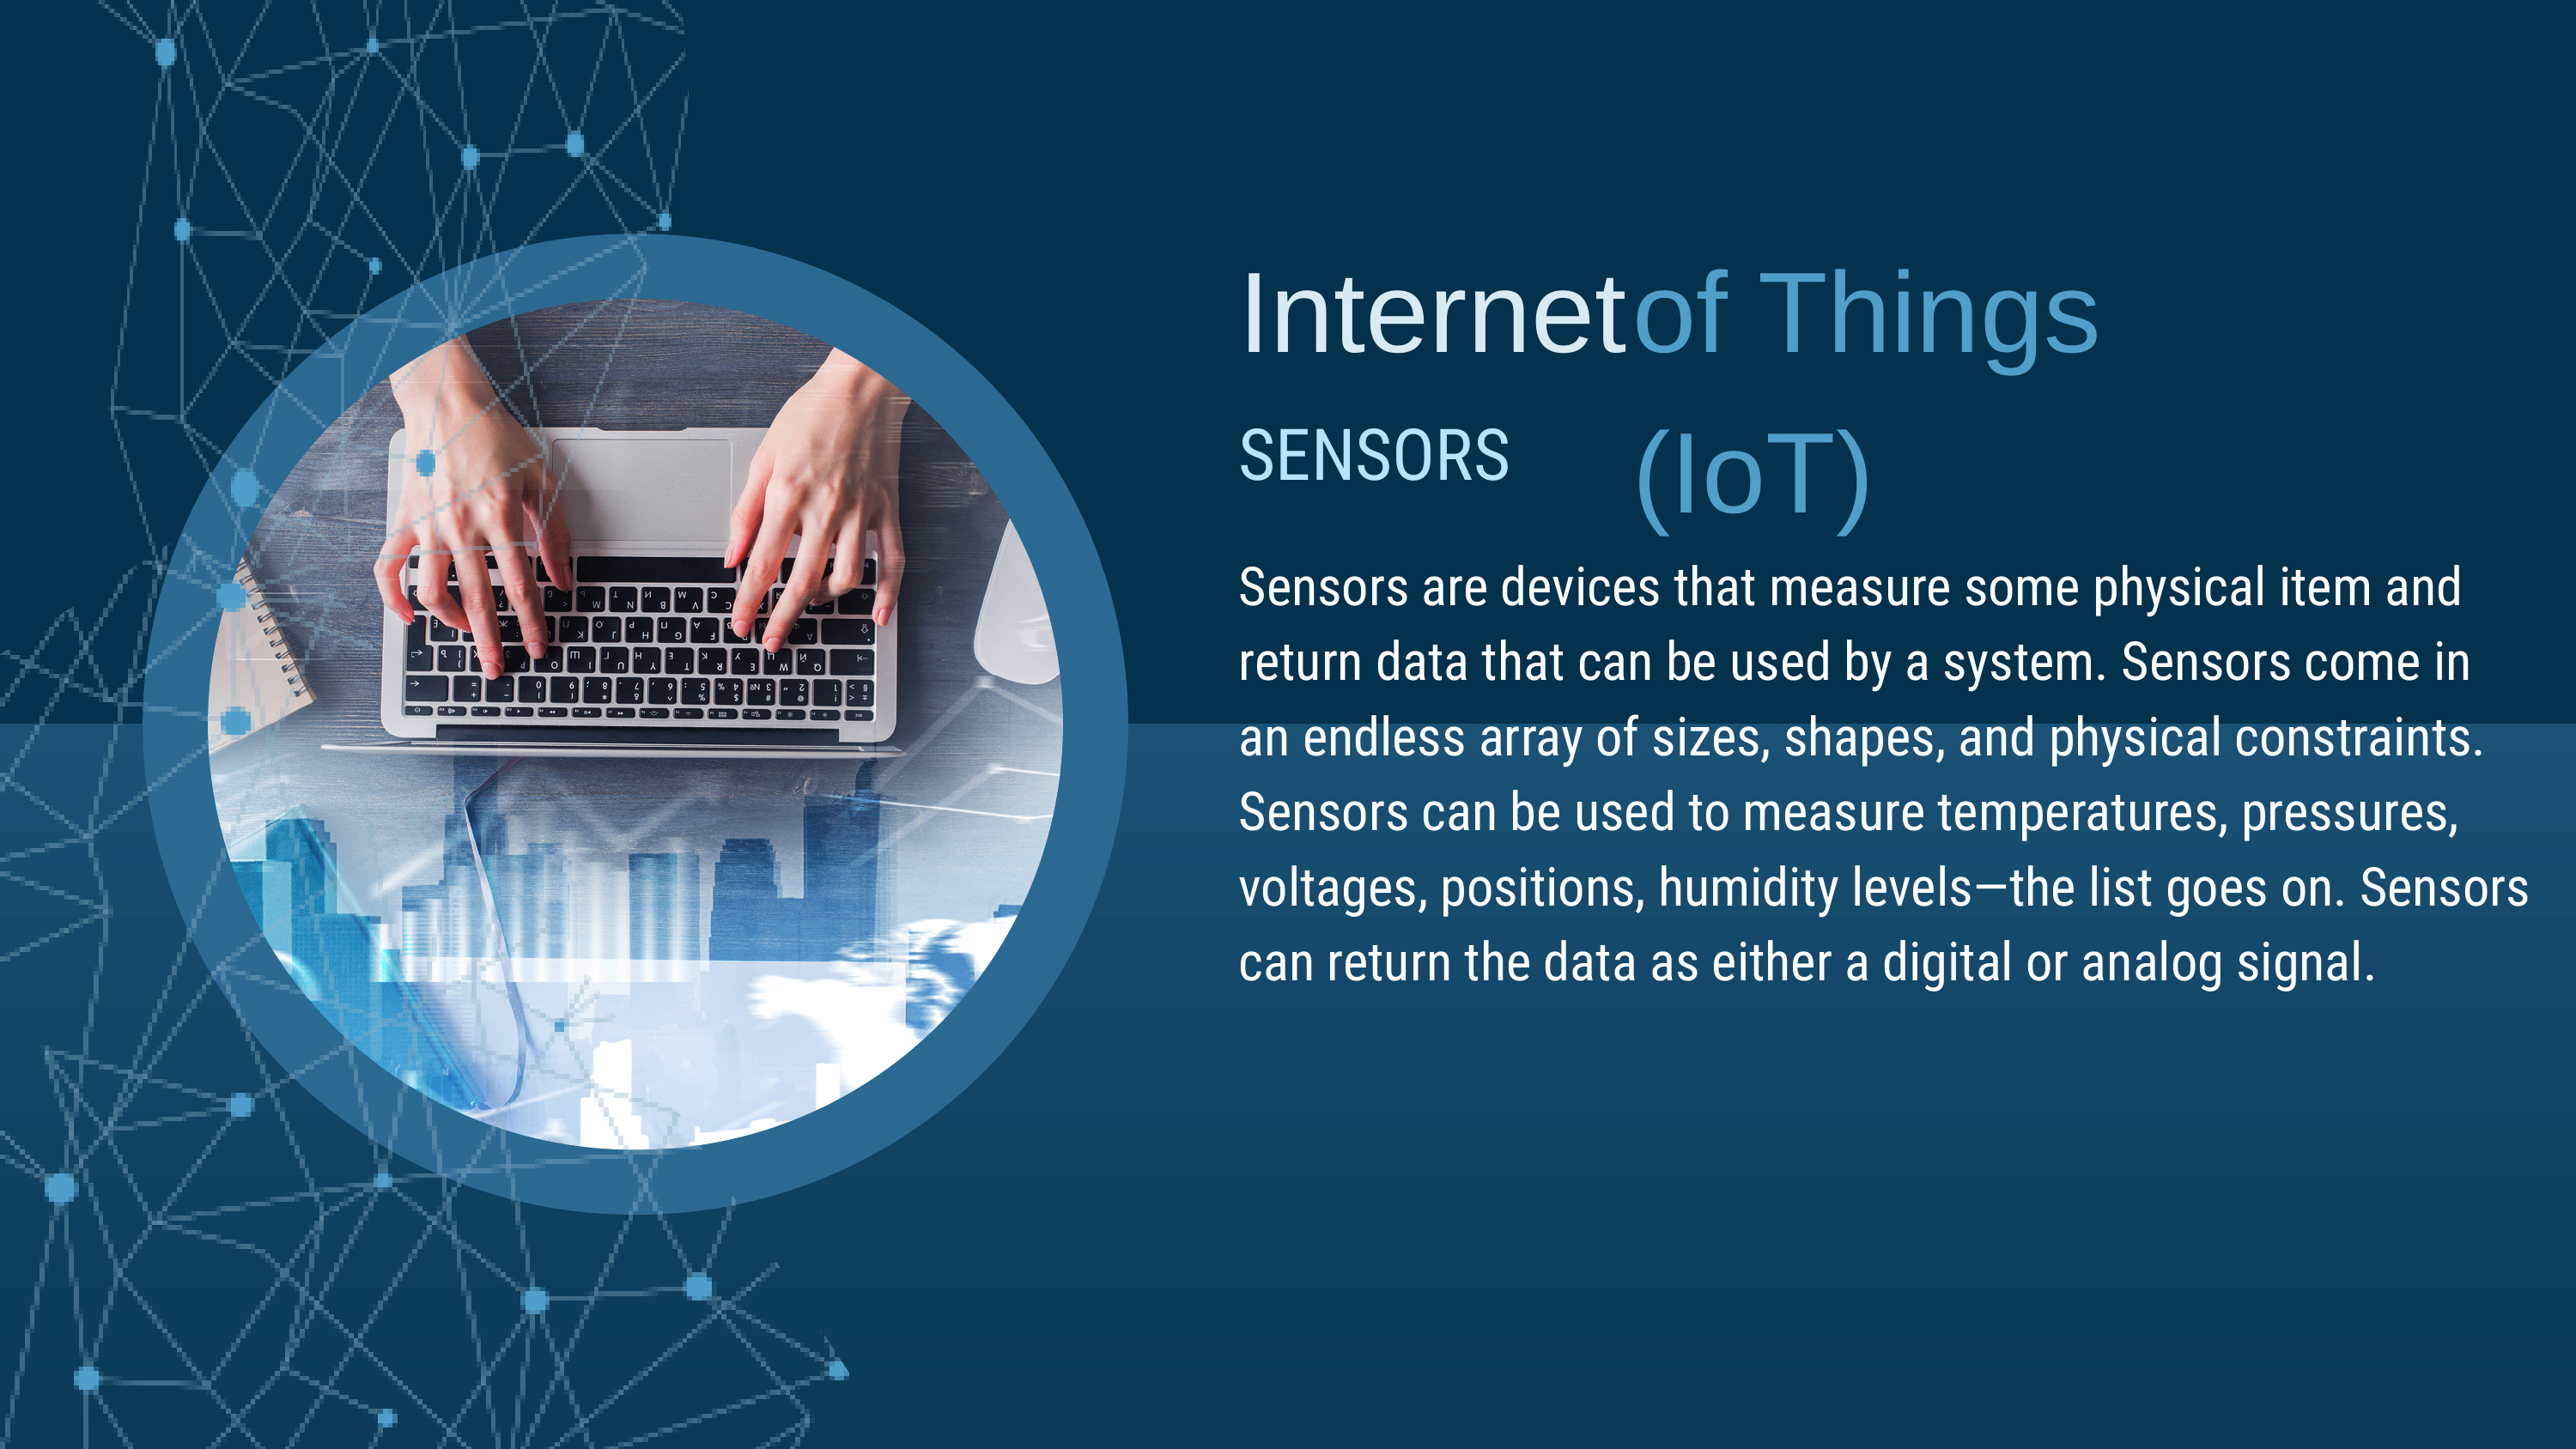

Internet
of Things (IoT)

SENSORS
Sensors are devices that measure some physical item and return data that can be used by a system. Sensors come in an endless array of sizes, shapes, and physical constraints. Sensors can be used to measure temperatures, pressures, voltages, positions, humidity levels—the list goes on. Sensors can return the data as either a digital or analog signal.